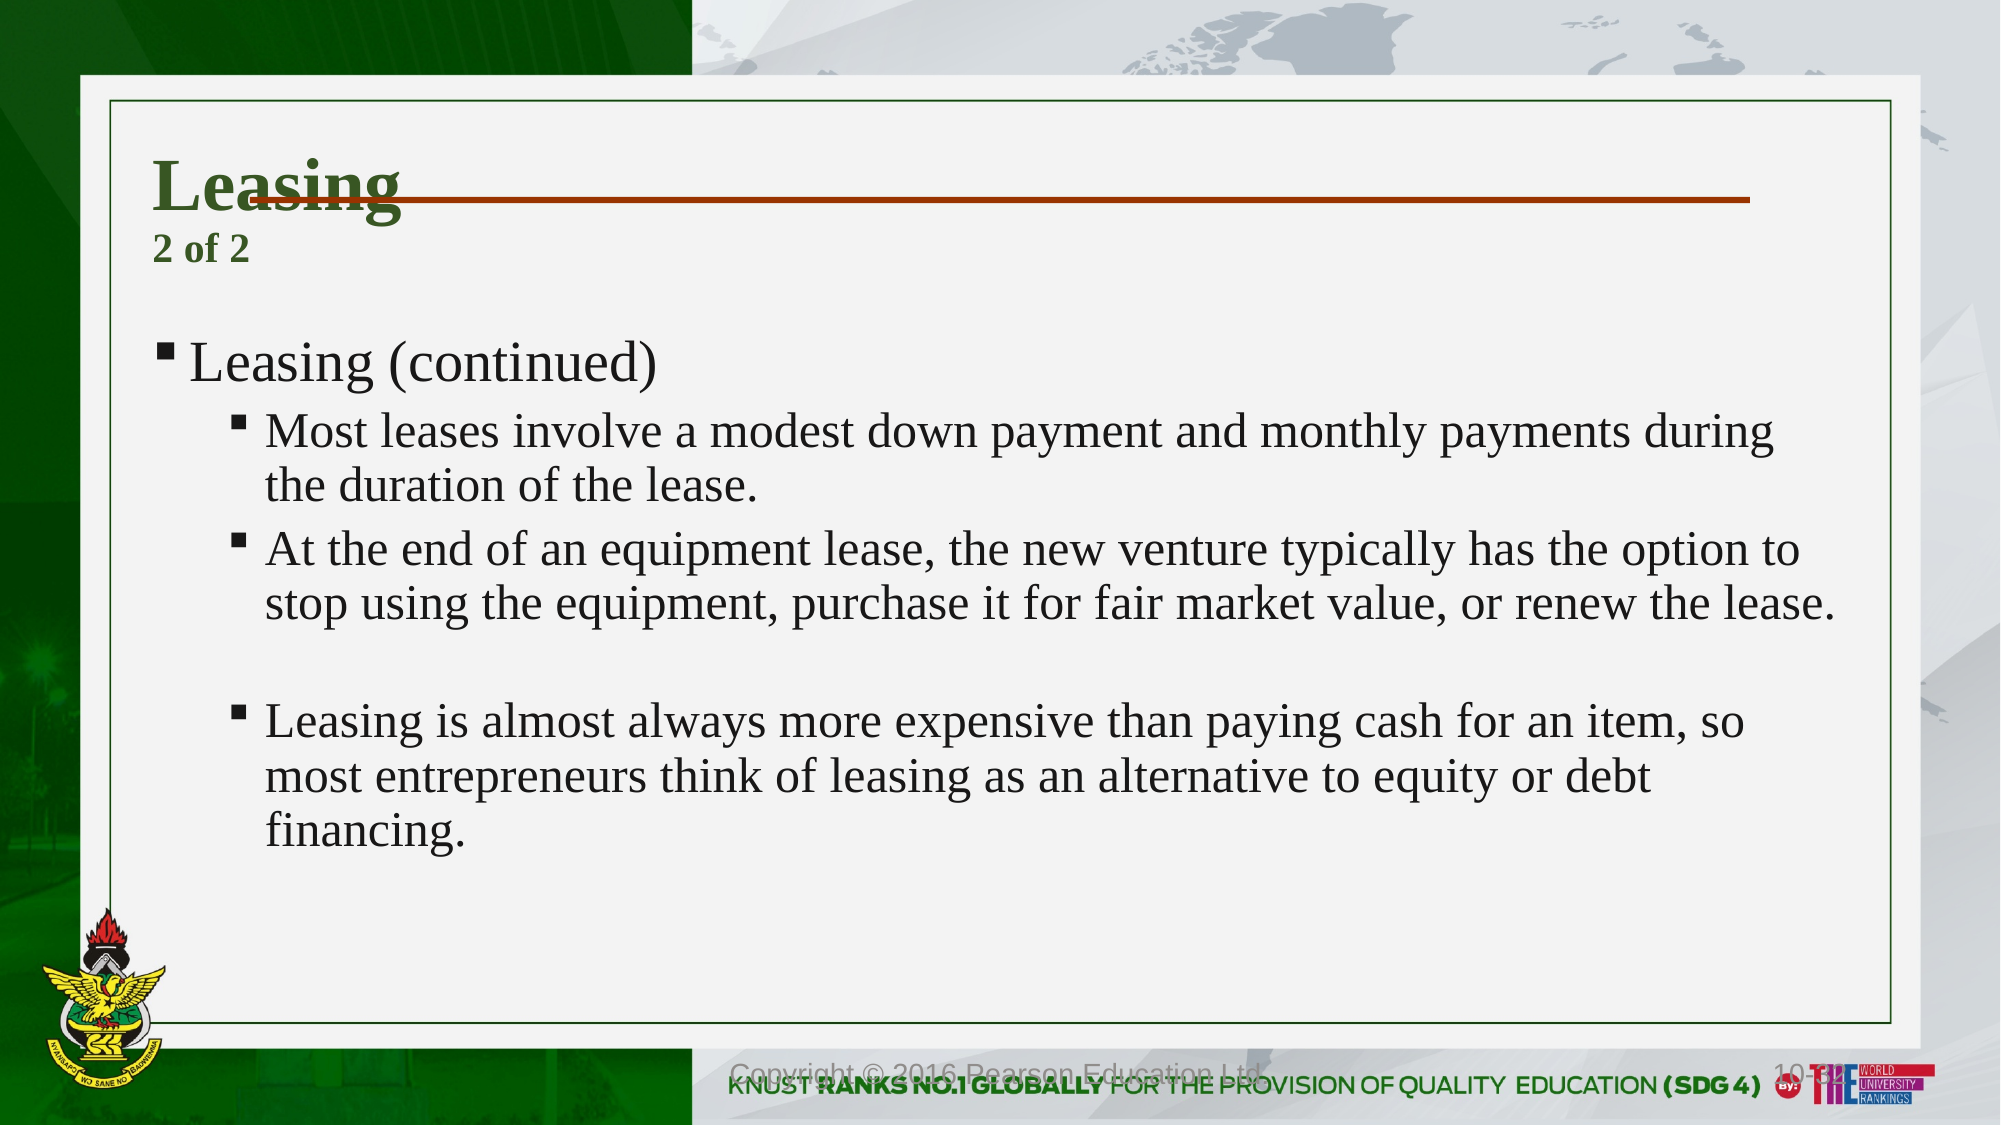

# Leasing 2 of 2

Leasing (continued)
Most leases involve a modest down payment and monthly payments during the duration of the lease.
At the end of an equipment lease, the new venture typically has the option to stop using the equipment, purchase it for fair market value, or renew the lease.
Leasing is almost always more expensive than paying cash for an item, so most entrepreneurs think of leasing as an alternative to equity or debt financing.
Copyright © 2016 Pearson Education Ltd.
10-32